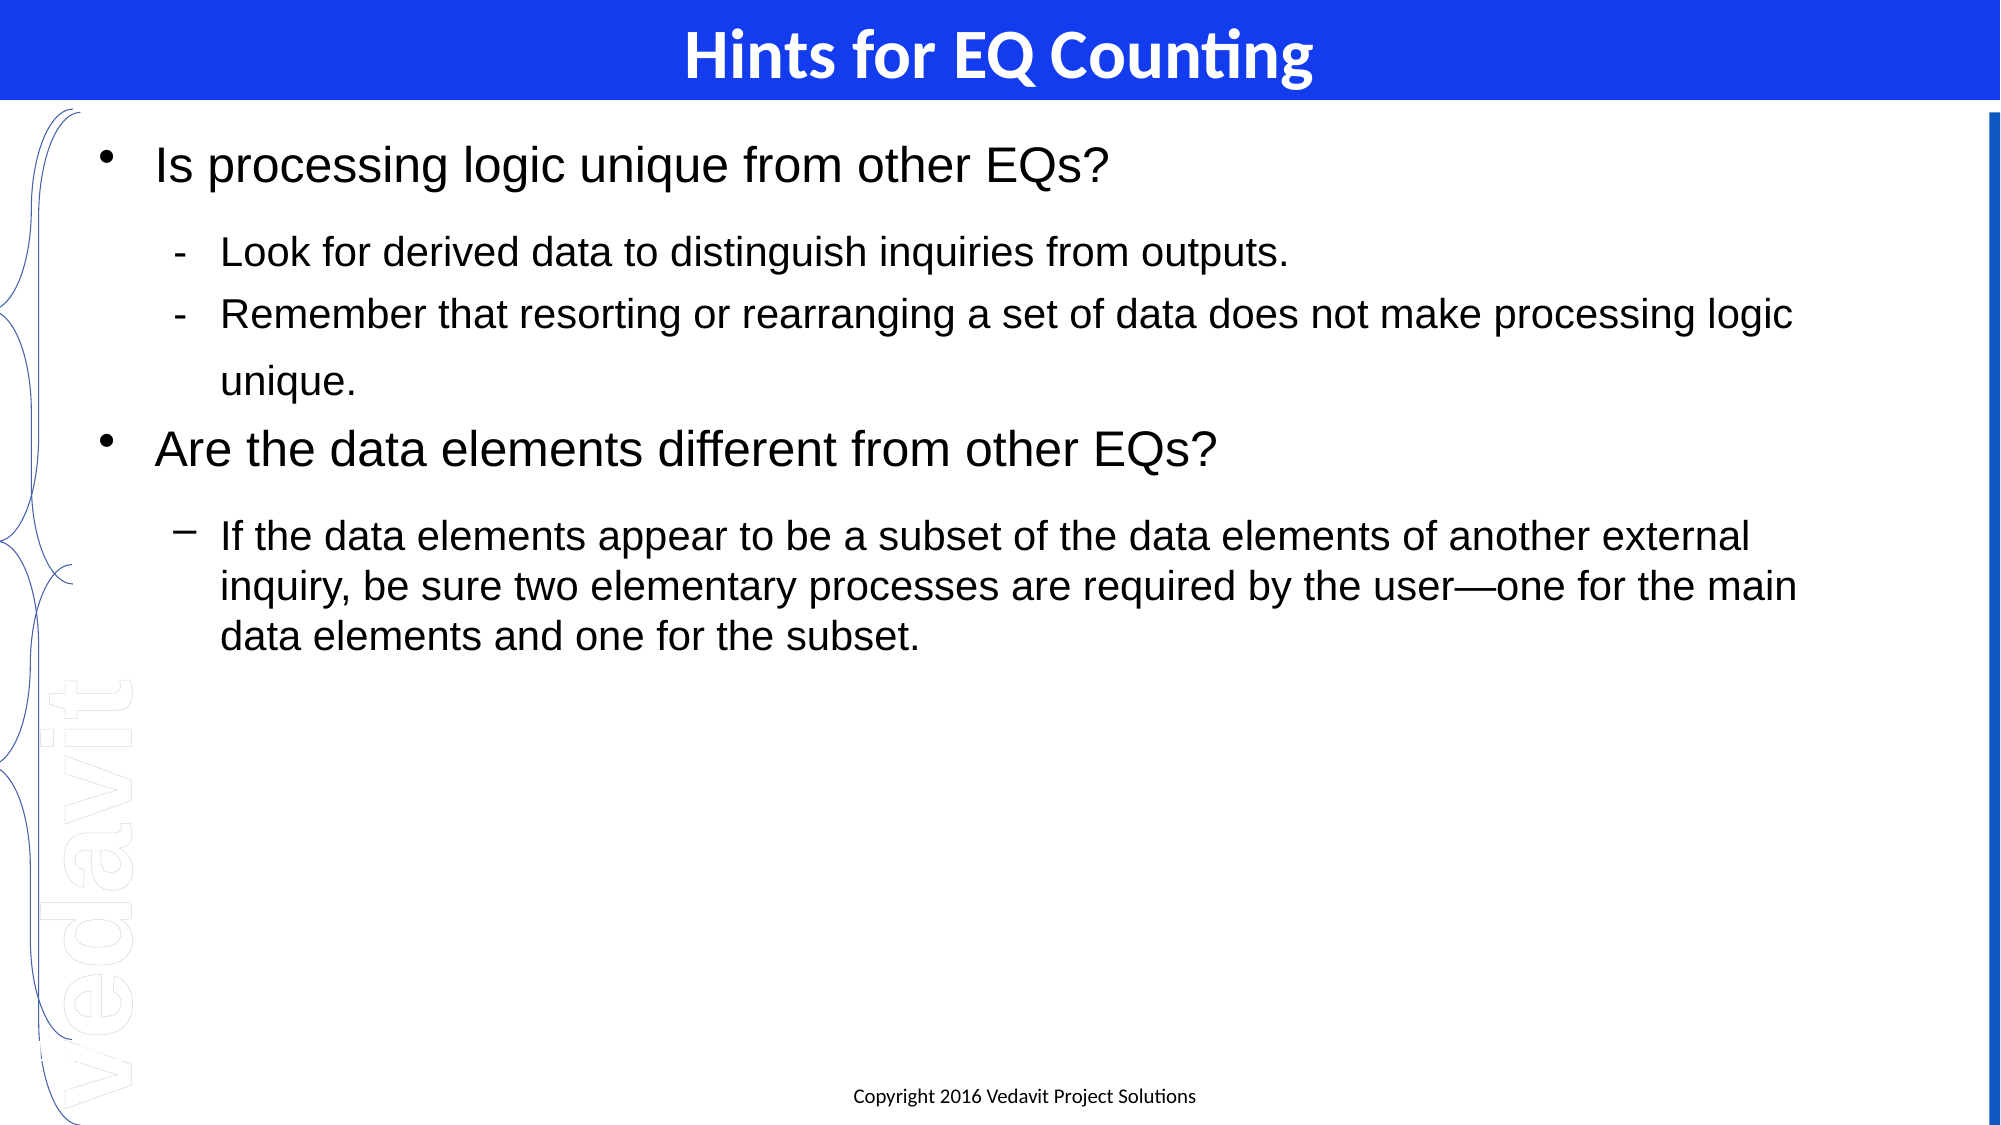

# Hints for EQ Counting

Is processing logic unique from other EQs?
-	Look for derived data to distinguish inquiries from outputs.
-	Remember that resorting or rearranging a set of data does not make processing logic unique.
Are the data elements different from other EQs?
If the data elements appear to be a subset of the data elements of another external inquiry, be sure two elementary processes are required by the user—one for the main data elements and one for the subset.

01-Apr-16
Slide #